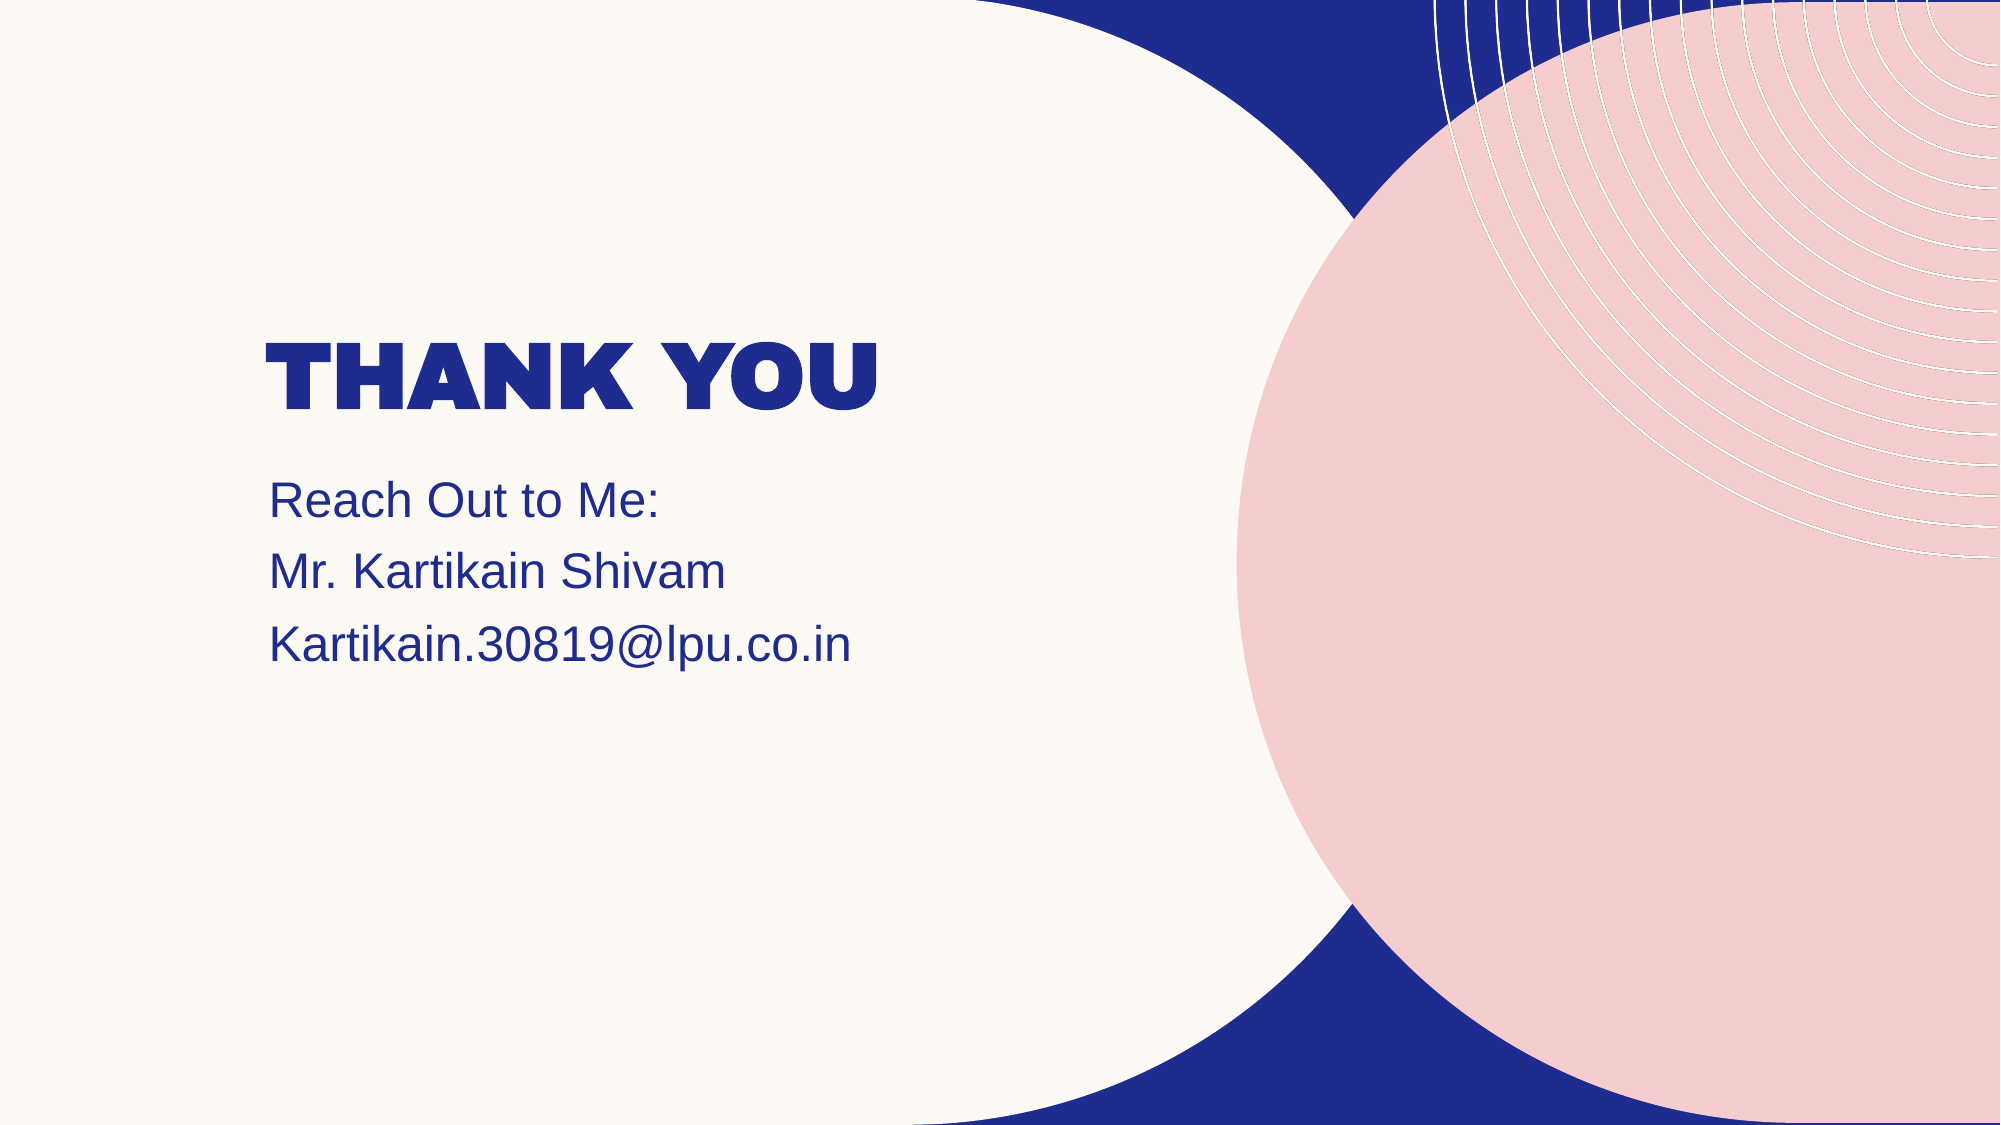

# THANK YOU
Reach Out to Me:
Mr. Kartikain Shivam
Kartikain.30819@lpu.co.in